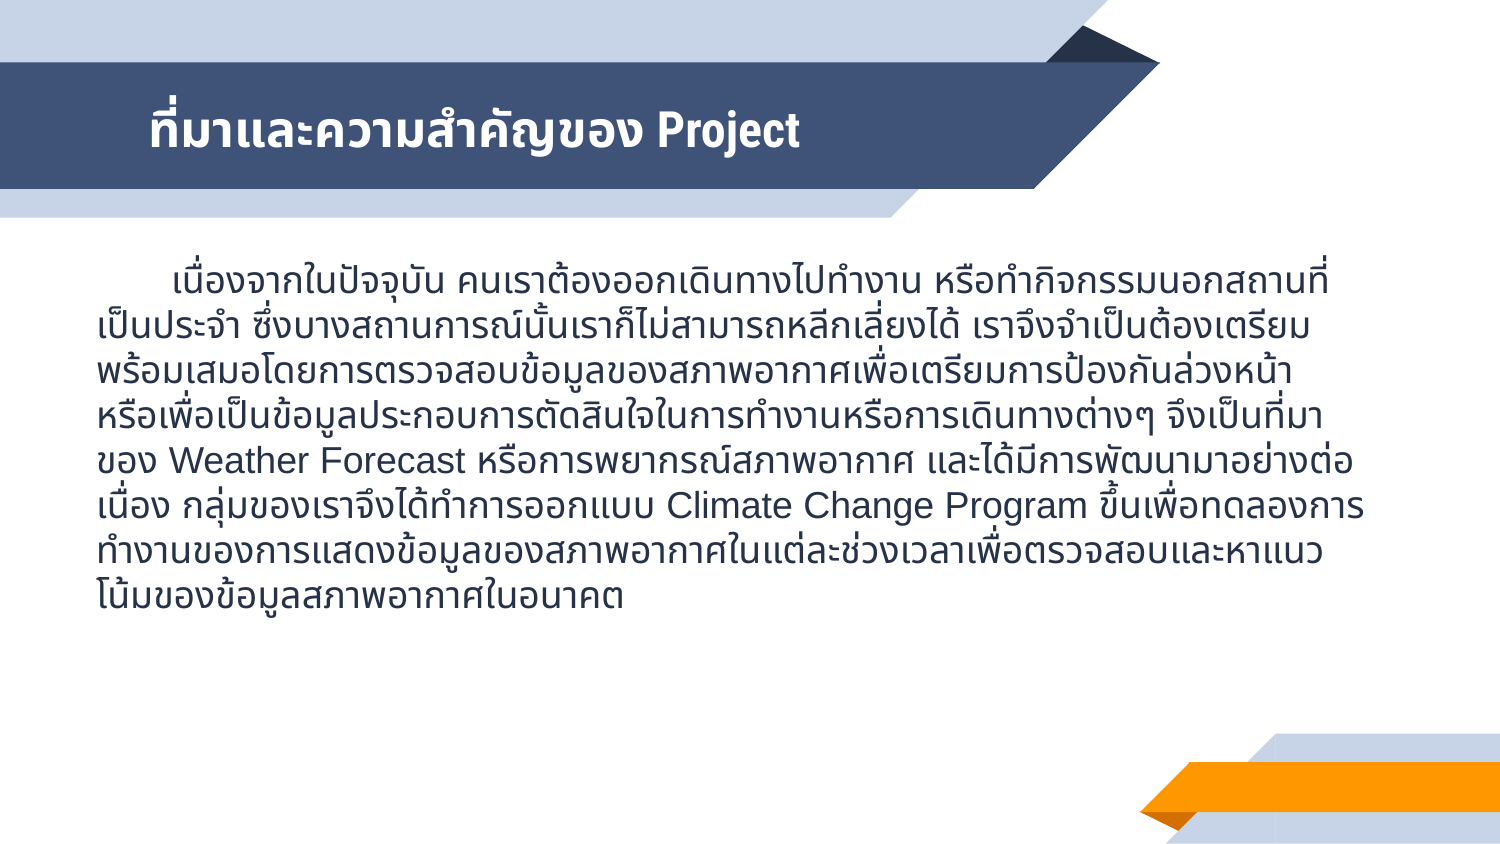

# ที่มาและความสำคัญของ Project
เนื่องจากในปัจจุบัน คนเราต้องออกเดินทางไปทำงาน หรือทำกิจกรรมนอกสถานที่เป็นประจำ ซึ่งบางสถานการณ์นั้นเราก็ไม่สามารถหลีกเลี่ยงได้ เราจึงจำเป็นต้องเตรียมพร้อมเสมอโดยการตรวจสอบข้อมูลของสภาพอากาศเพื่อเตรียมการป้องกันล่วงหน้า หรือเพื่อเป็นข้อมูลประกอบการตัดสินใจในการทำงานหรือการเดินทางต่างๆ จึงเป็นที่มาของ Weather Forecast หรือการพยากรณ์สภาพอากาศ และได้มีการพัฒนามาอย่างต่อเนื่อง กลุ่มของเราจึงได้ทำการออกแบบ Climate Change Program ขึ้นเพื่อทดลองการทำงานของการแสดงข้อมูลของสภาพอากาศในแต่ละช่วงเวลาเพื่อตรวจสอบและหาแนวโน้มของข้อมูลสภาพอากาศในอนาคต